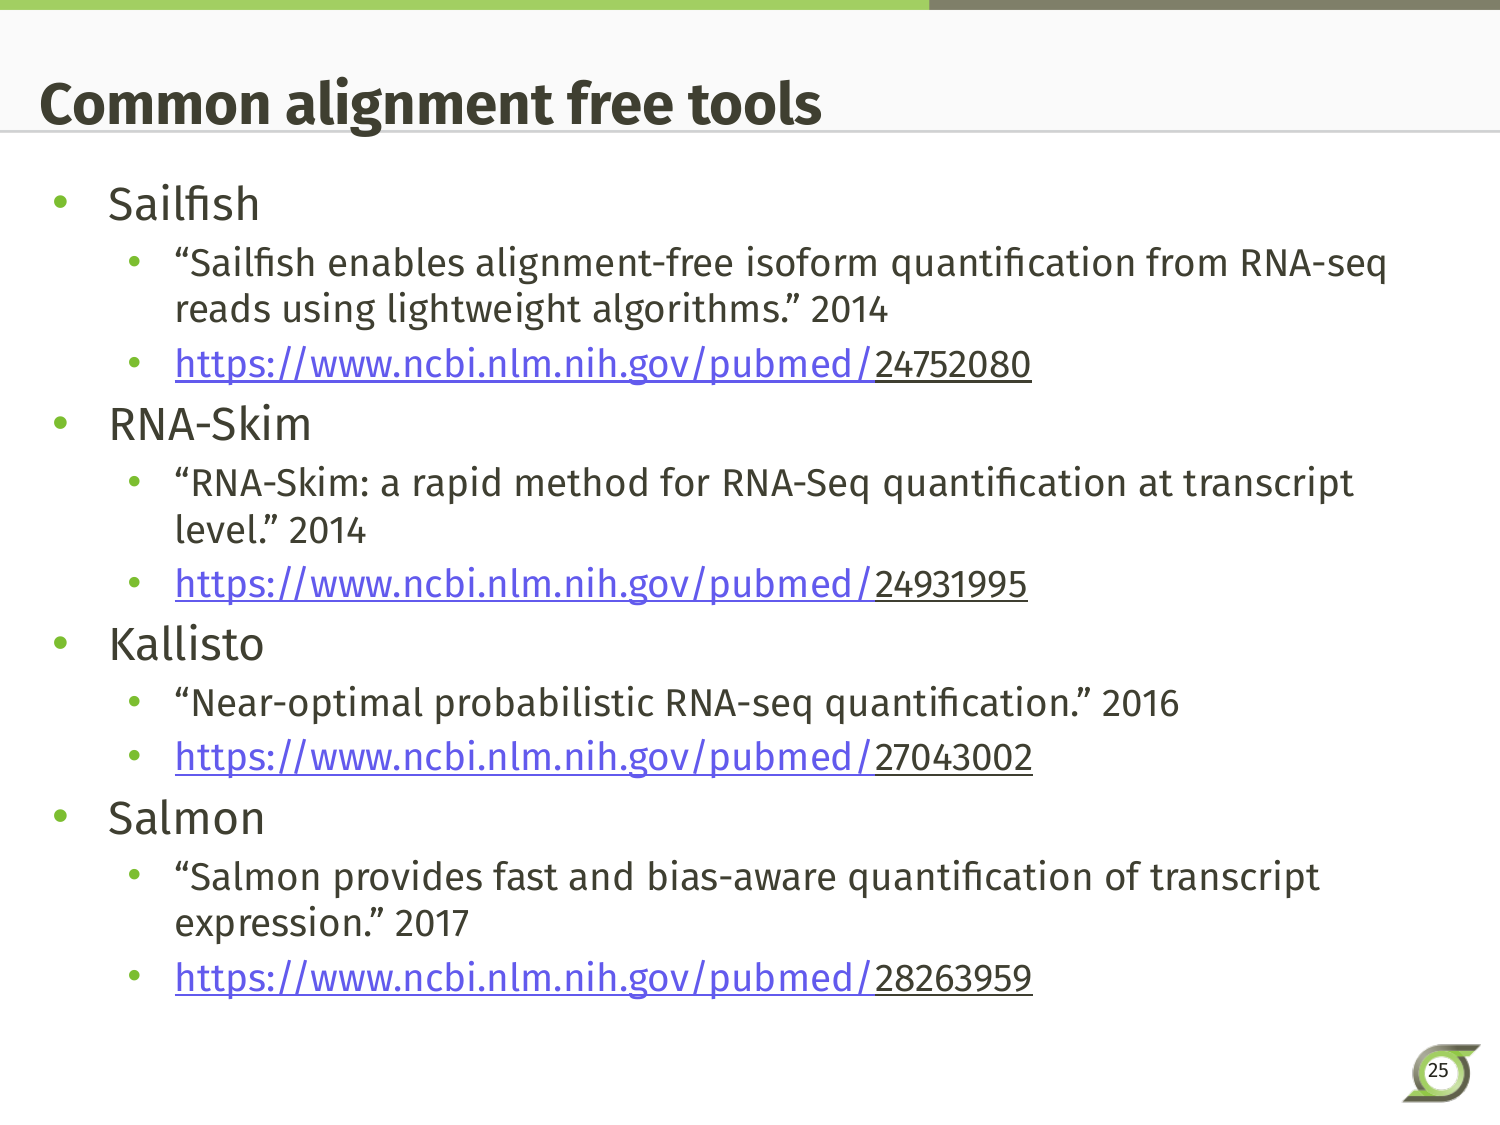

# Common alignment free tools
Sailfish
“Sailfish enables alignment-free isoform quantification from RNA-seq reads using lightweight algorithms.” 2014
https://www.ncbi.nlm.nih.gov/pubmed/24752080
RNA-Skim
“RNA-Skim: a rapid method for RNA-Seq quantification at transcript level.” 2014
https://www.ncbi.nlm.nih.gov/pubmed/24931995
Kallisto
“Near-optimal probabilistic RNA-seq quantification.” 2016
https://www.ncbi.nlm.nih.gov/pubmed/27043002
Salmon
“Salmon provides fast and bias-aware quantification of transcript expression.” 2017
https://www.ncbi.nlm.nih.gov/pubmed/28263959